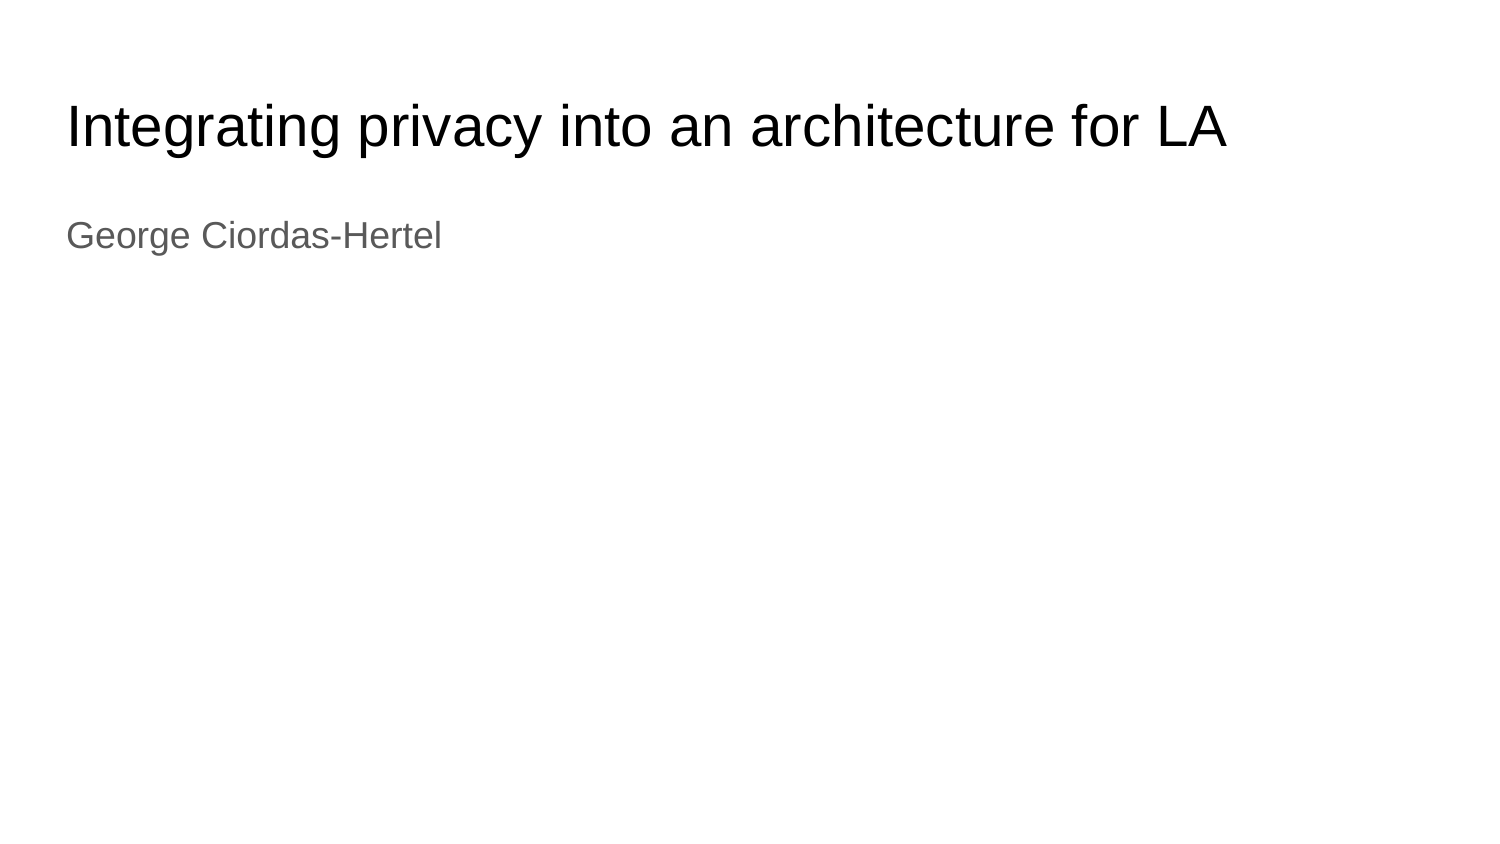

# Integrating privacy into an architecture for LA
George Ciordas-Hertel